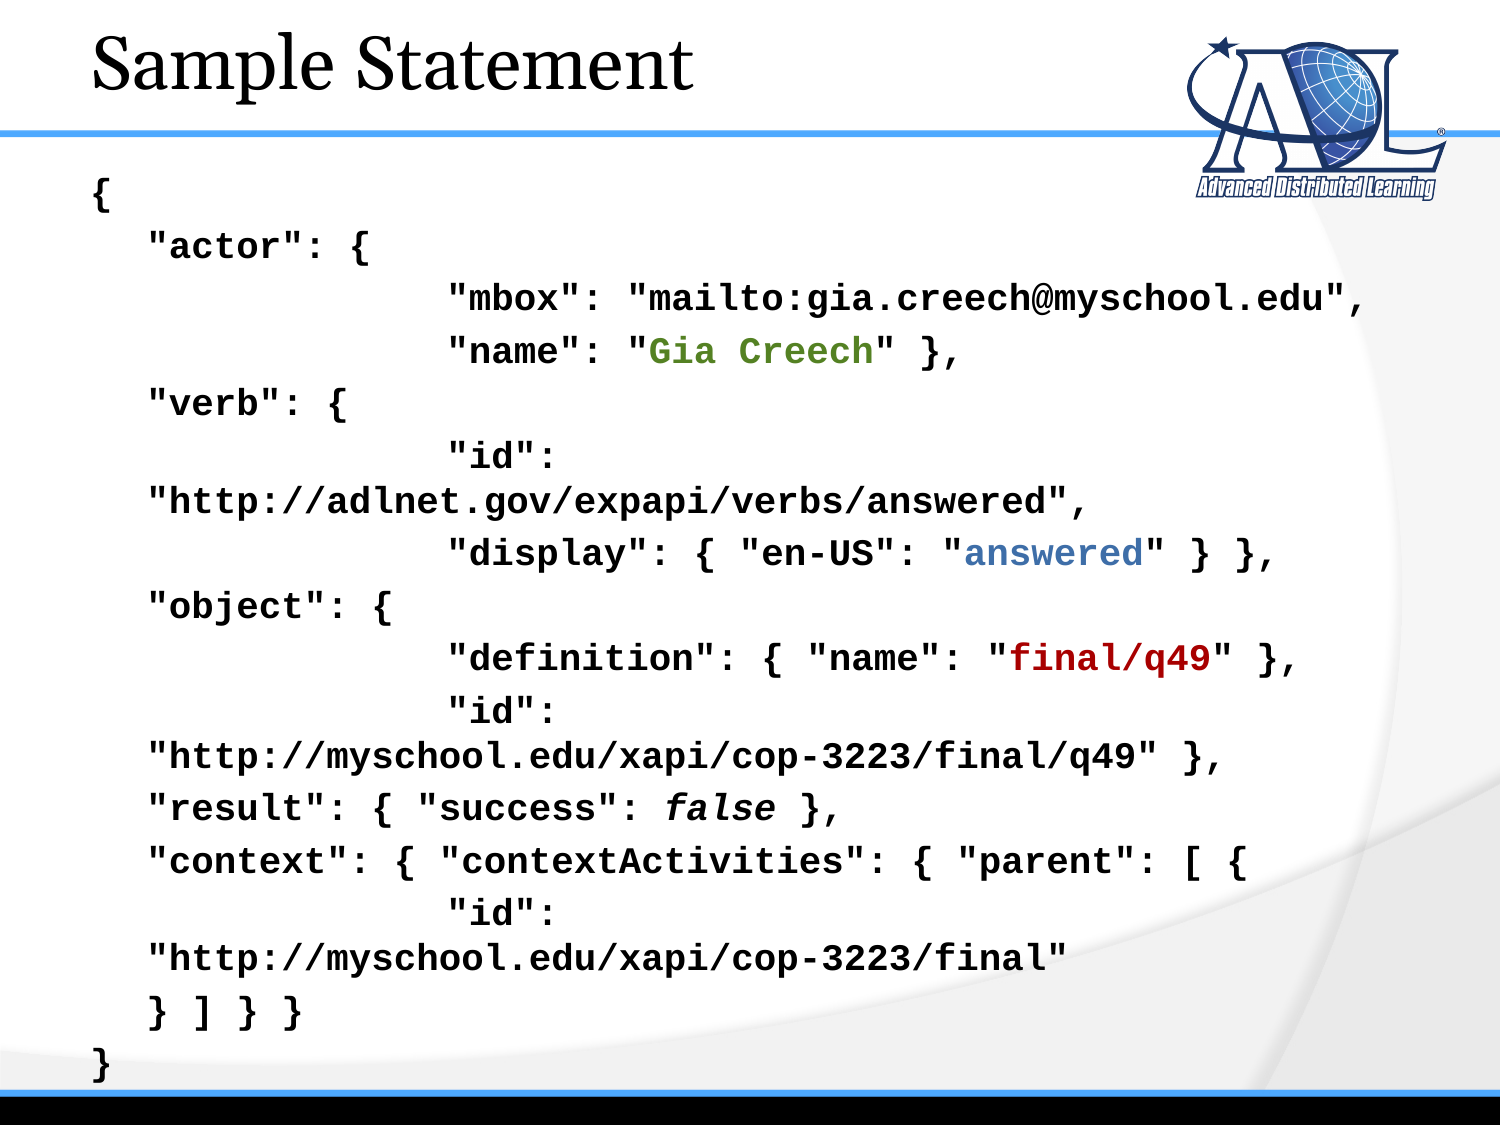

# Sample Statement
{
	"actor": {
			"mbox": "mailto:gia.creech@myschool.edu",
			"name": "Gia Creech" },
	"verb": {
			"id": "http://adlnet.gov/expapi/verbs/answered",
			"display": { "en-US": "answered" } },
	"object": {
			"definition": { "name": "final/q49" },
			"id": "http://myschool.edu/xapi/cop-3223/final/q49" },
	"result": { "success": false },
	"context": { "contextActivities": { "parent": [ {
			"id": "http://myschool.edu/xapi/cop-3223/final"
	} ] } }
}